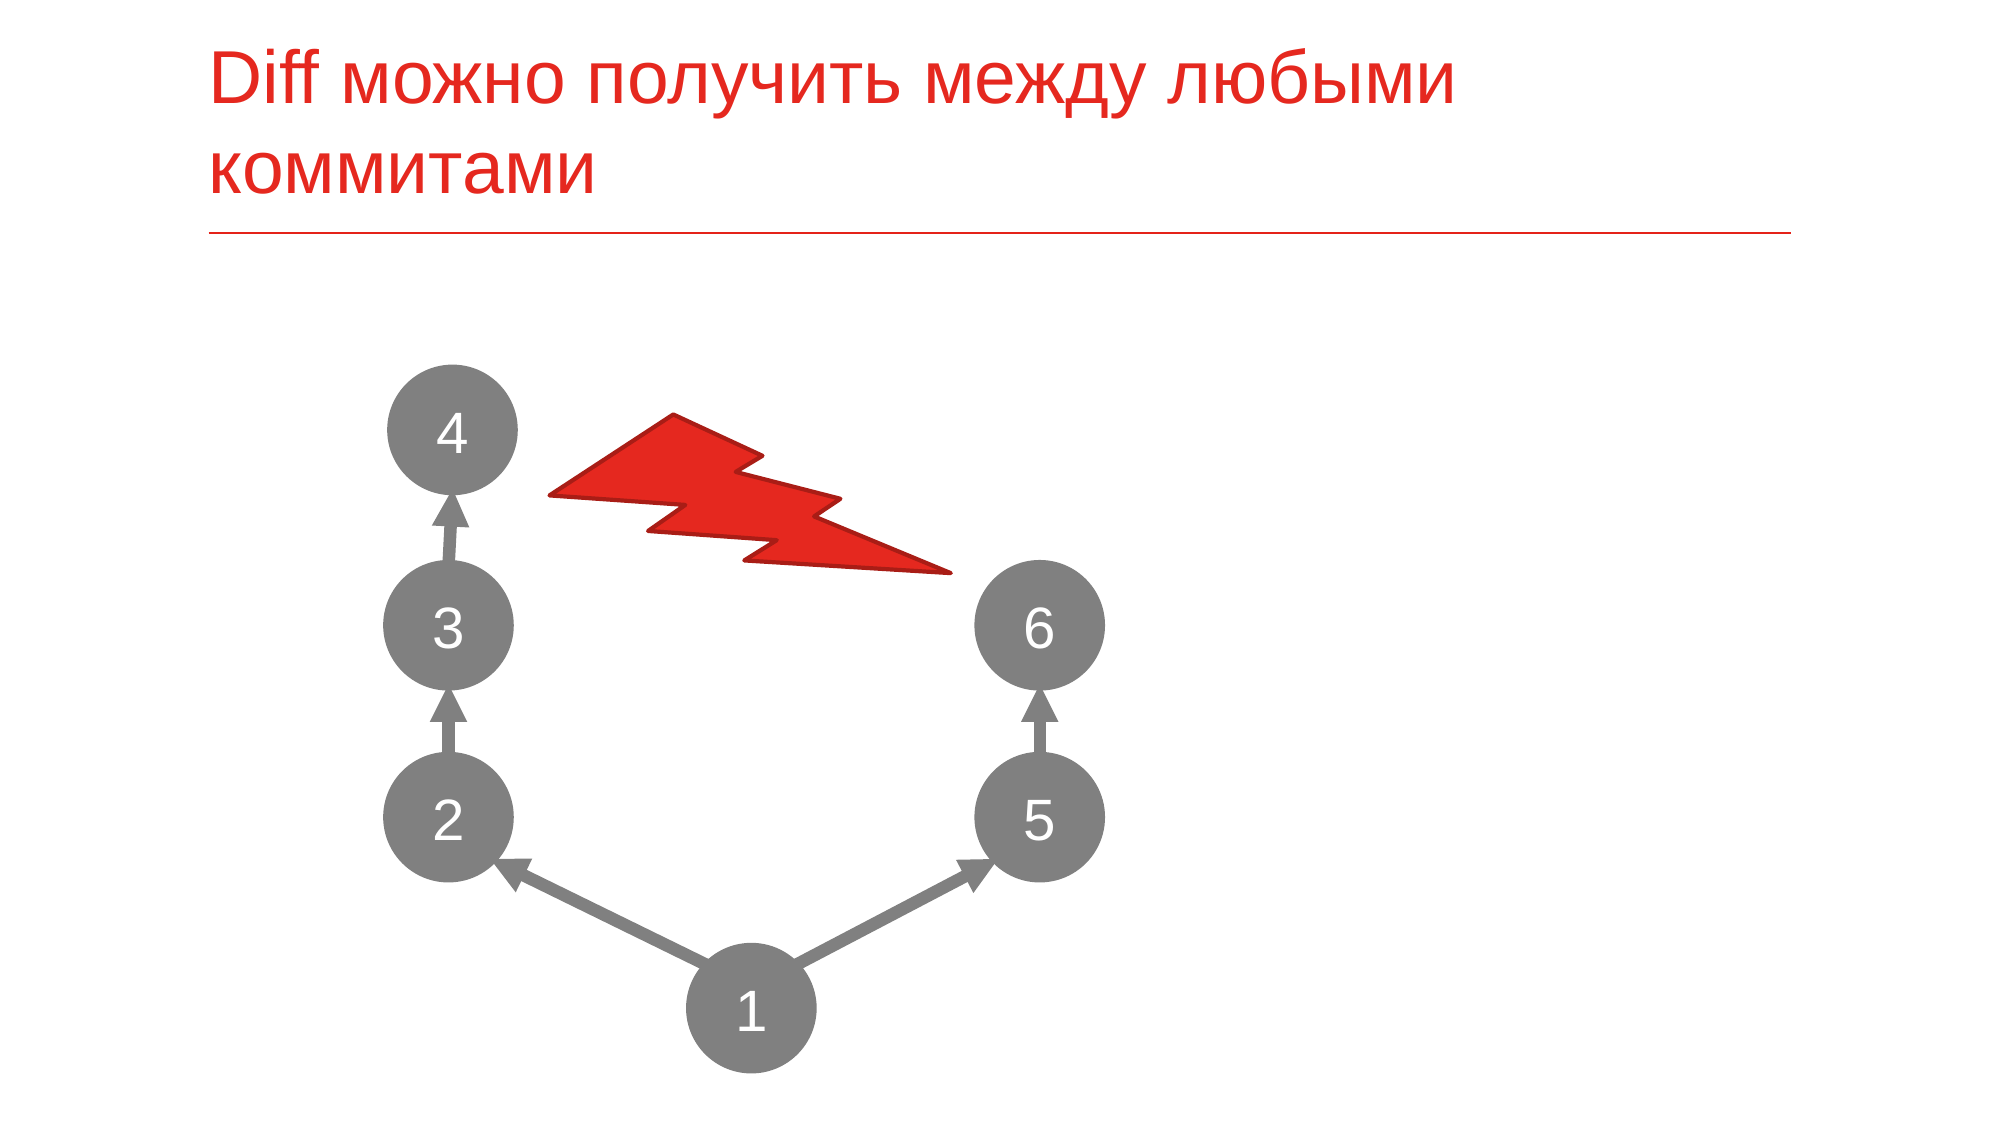

# Diff можно получить между любыми коммитами
4

3
6
2
5
1